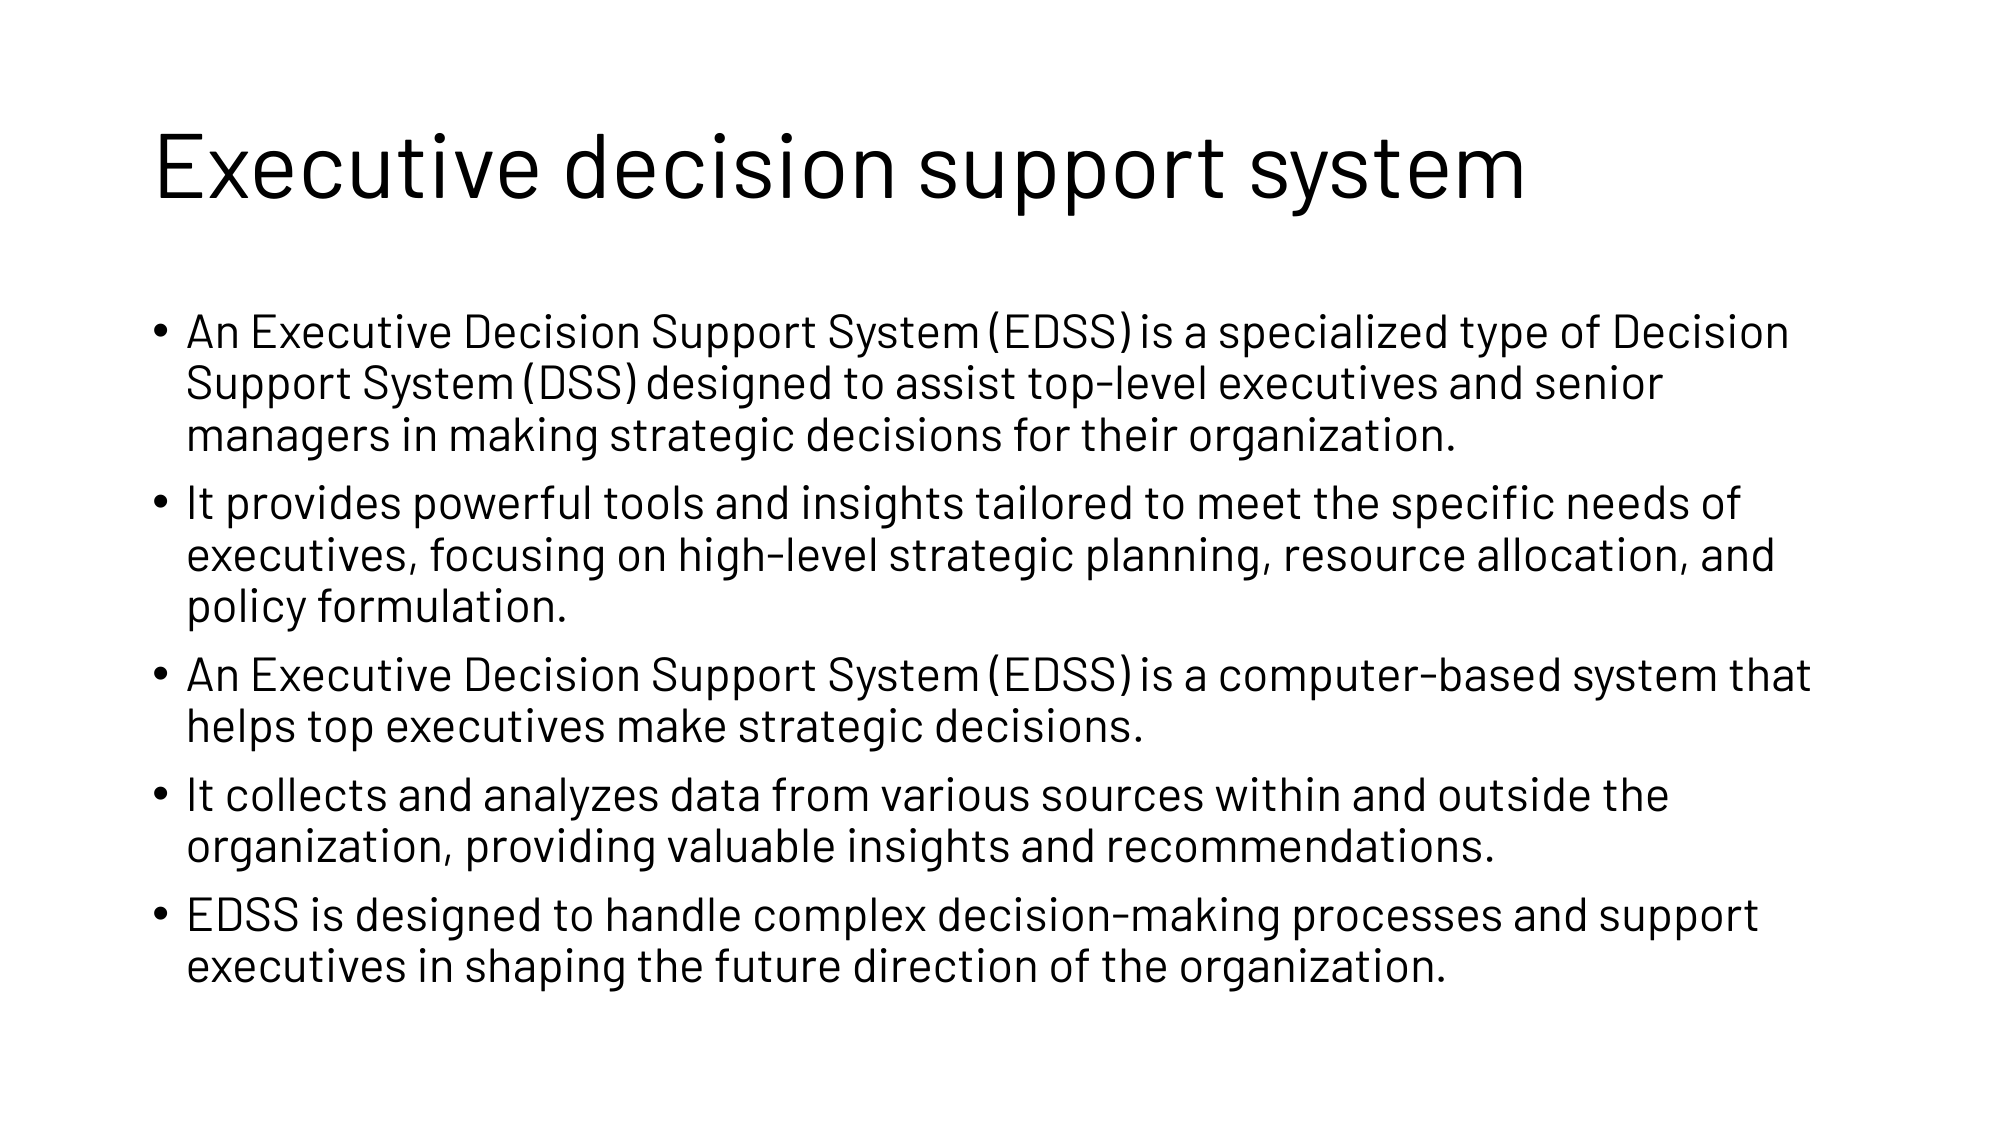

# Executive decision support system
An Executive Decision Support System (EDSS) is a specialized type of Decision Support System (DSS) designed to assist top-level executives and senior managers in making strategic decisions for their organization.
It provides powerful tools and insights tailored to meet the specific needs of executives, focusing on high-level strategic planning, resource allocation, and policy formulation.
An Executive Decision Support System (EDSS) is a computer-based system that helps top executives make strategic decisions.
It collects and analyzes data from various sources within and outside the organization, providing valuable insights and recommendations.
EDSS is designed to handle complex decision-making processes and support executives in shaping the future direction of the organization.